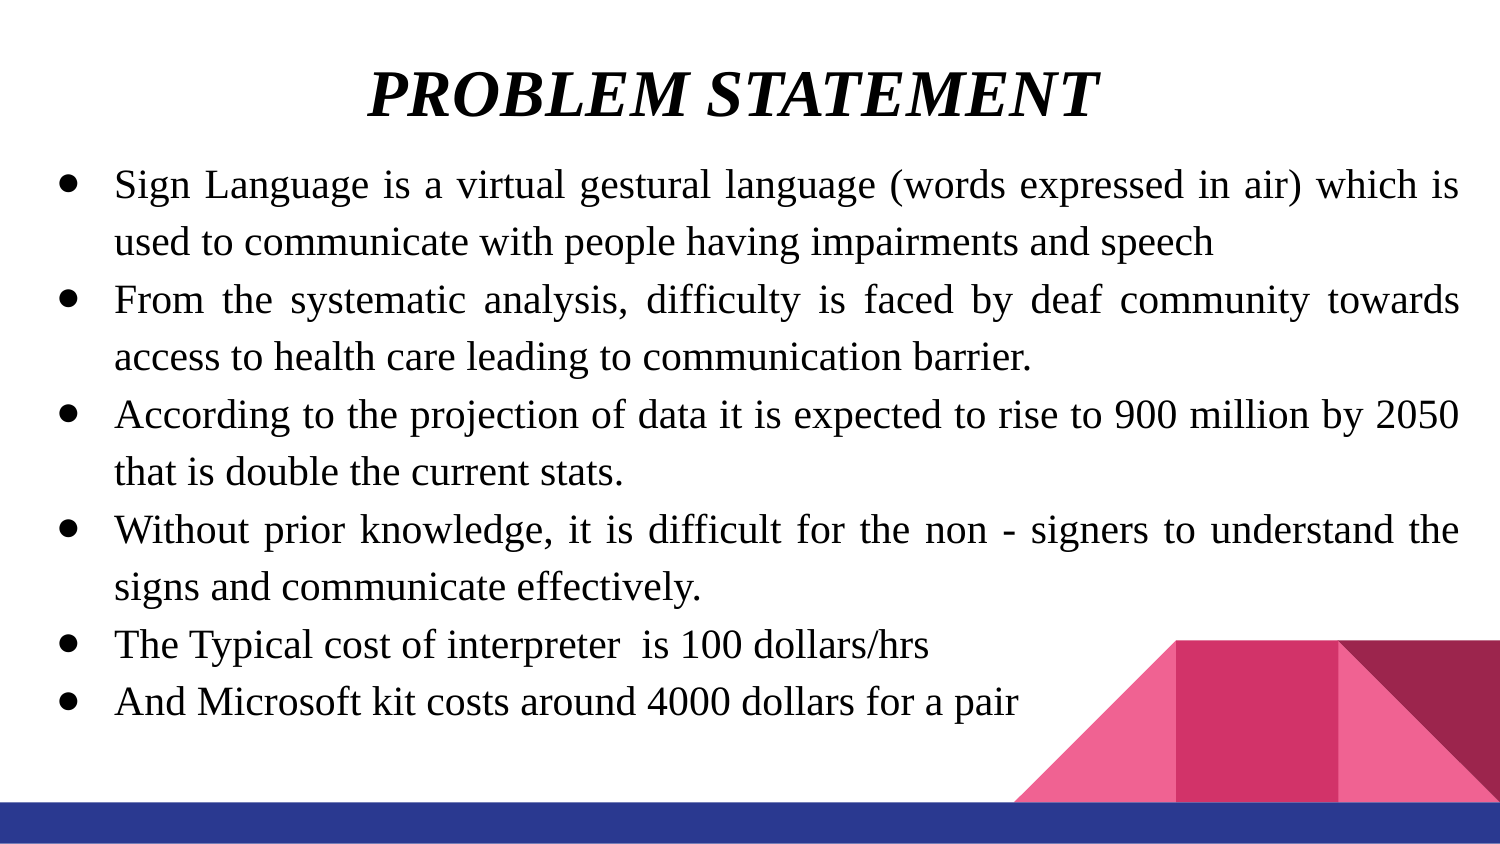

# PROBLEM STATEMENT

Sign Language is a virtual gestural language (words expressed in air) which is used to communicate with people having impairments and speech
From the systematic analysis, difficulty is faced by deaf community towards access to health care leading to communication barrier.
According to the projection of data it is expected to rise to 900 million by 2050 that is double the current stats.
Without prior knowledge, it is difficult for the non - signers to understand the signs and communicate effectively.
The Typical cost of interpreter  is 100 dollars/hrs
And Microsoft kit costs around 4000 dollars for a pair